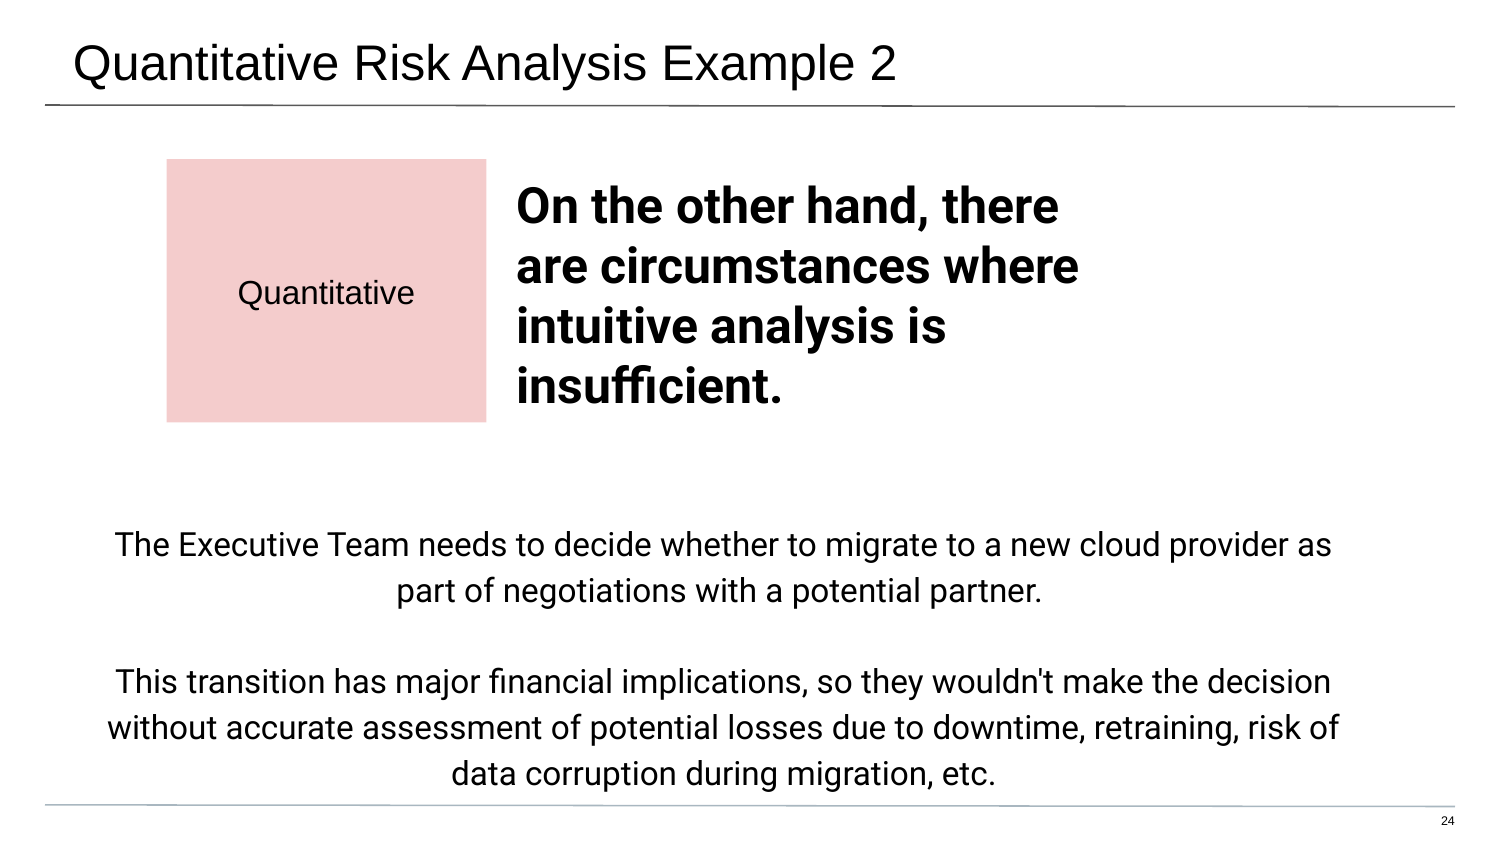

# Quantitative Risk Analysis Example 2
Quantitative
On the other hand, there are circumstances where intuitive analysis is insufficient.

The Executive Team needs to decide whether to migrate to a new cloud provider as part of negotiations with a potential partner.

This transition has major financial implications, so they wouldn't make the decision without accurate assessment of potential losses due to downtime, retraining, risk of data corruption during migration, etc.

24